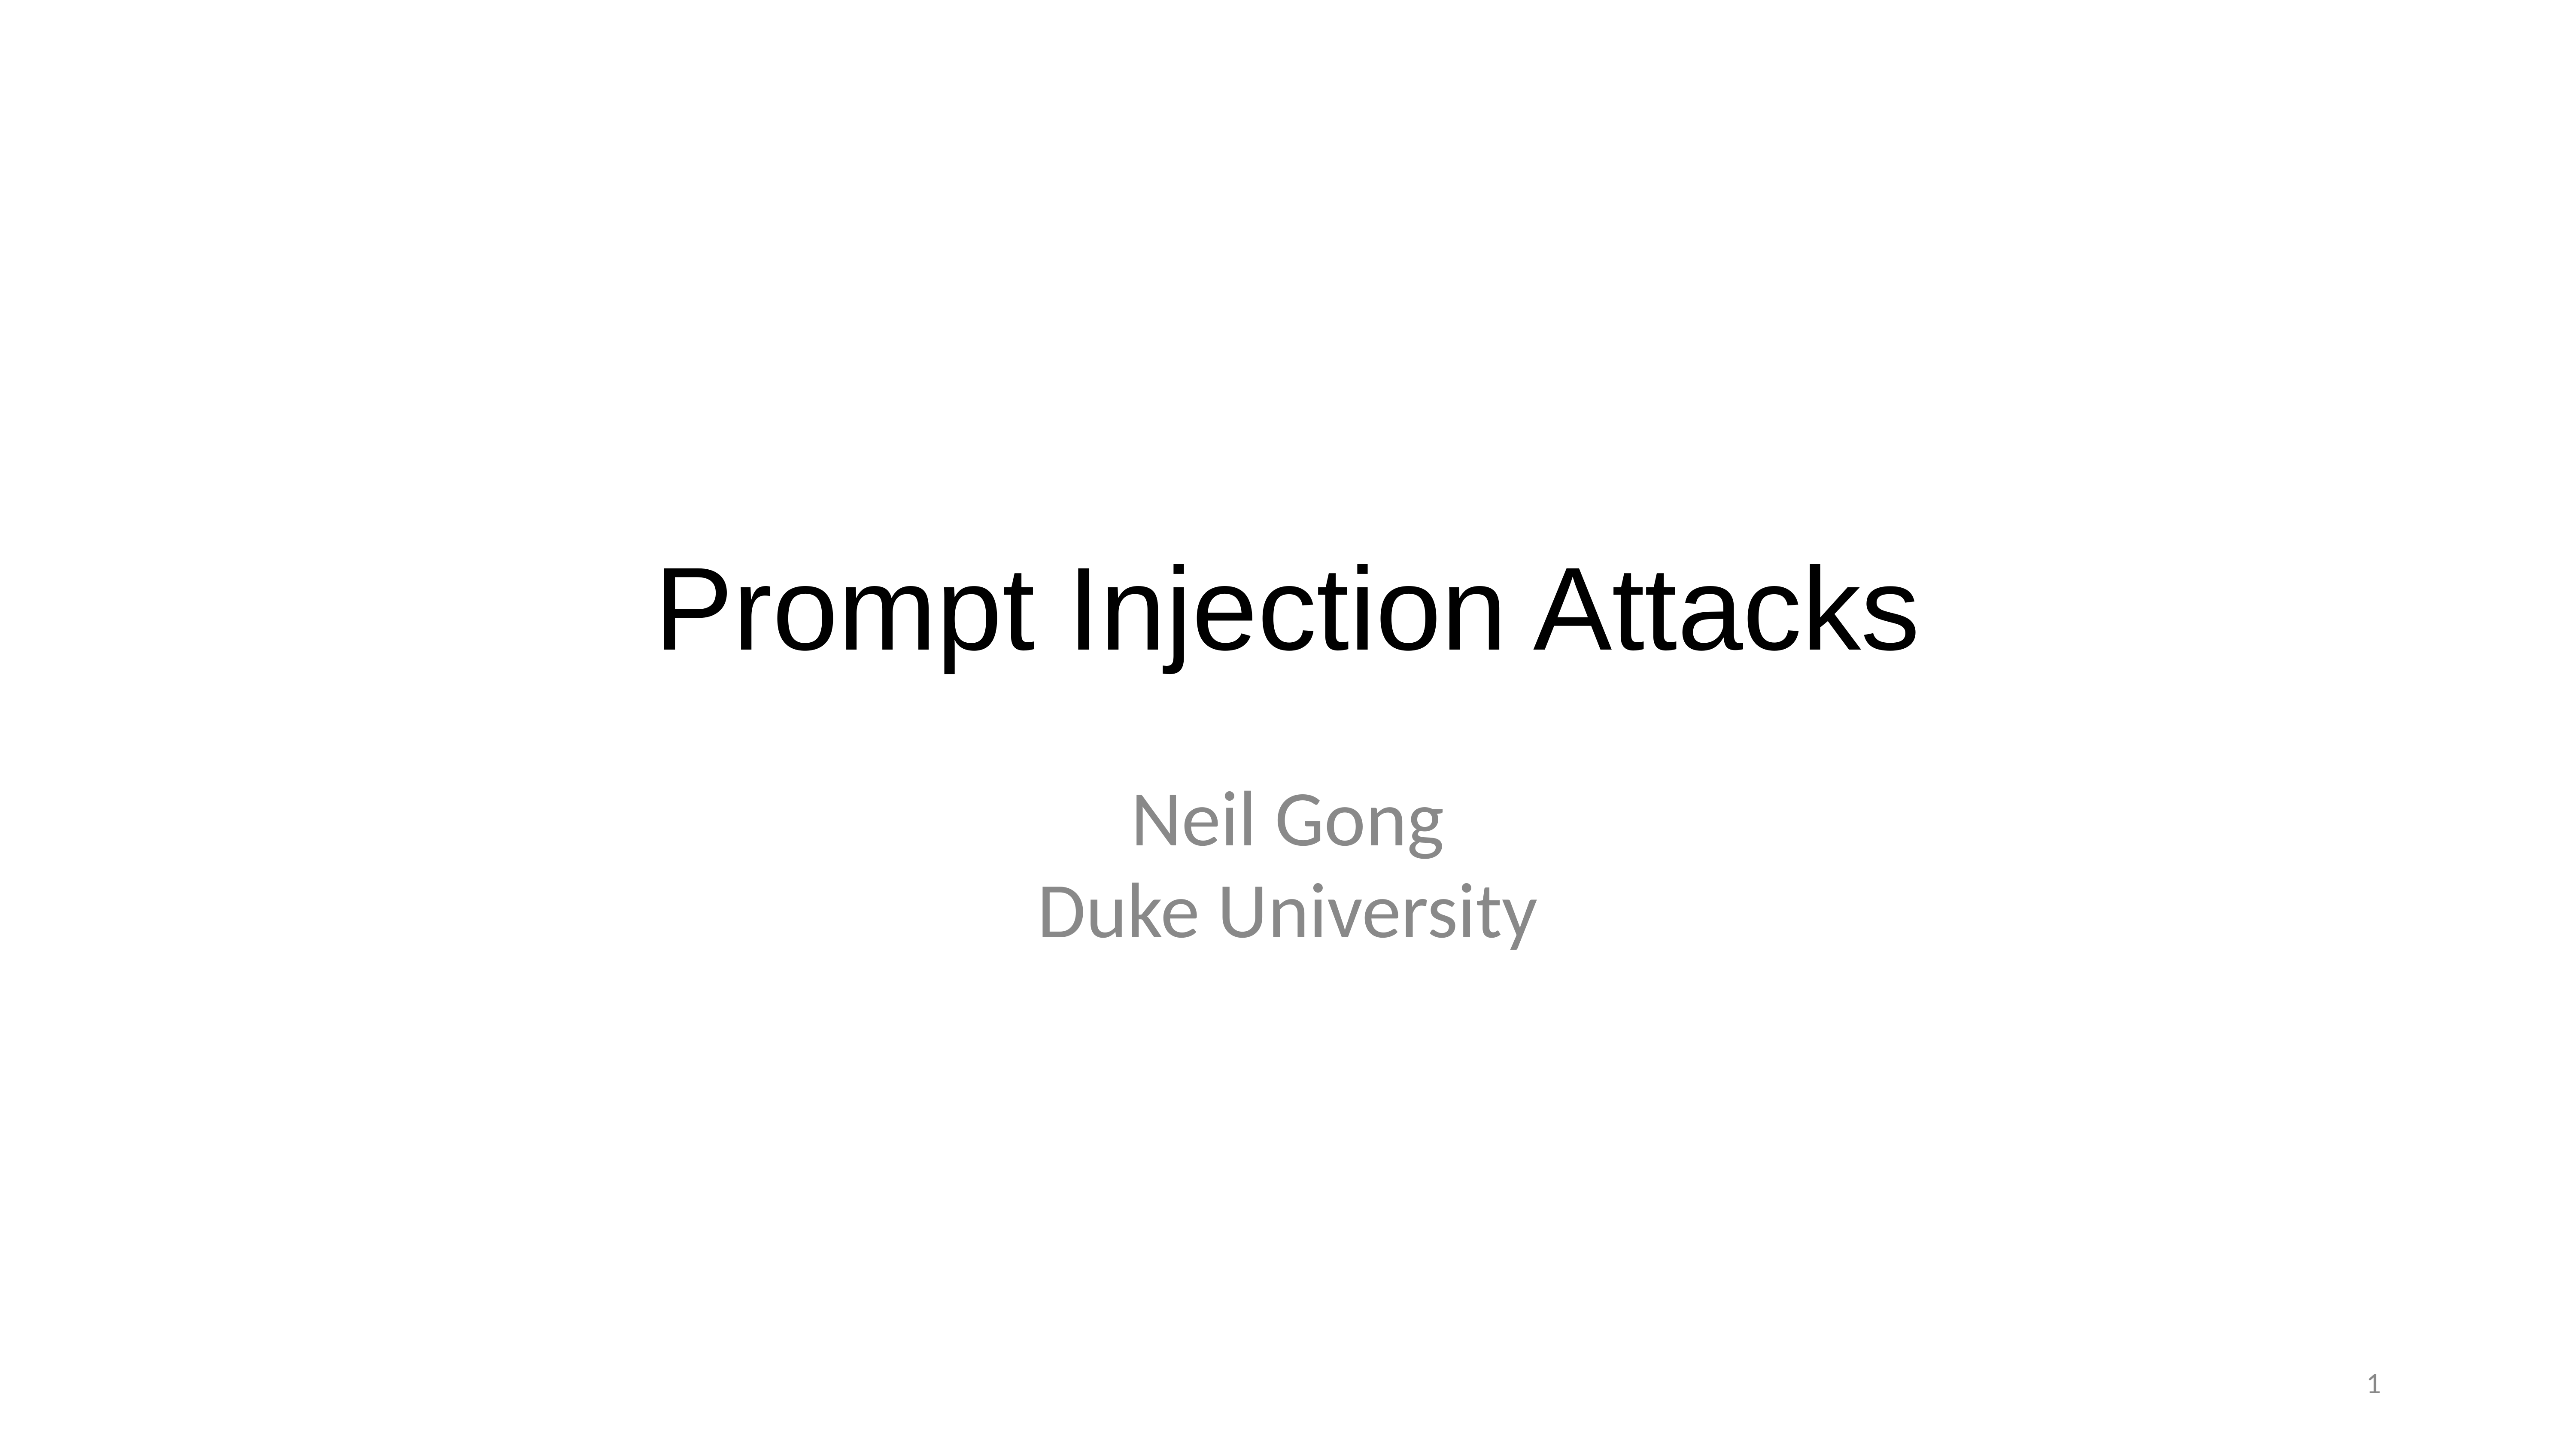

Prompt Injection Attacks
Neil Gong
Duke University
1